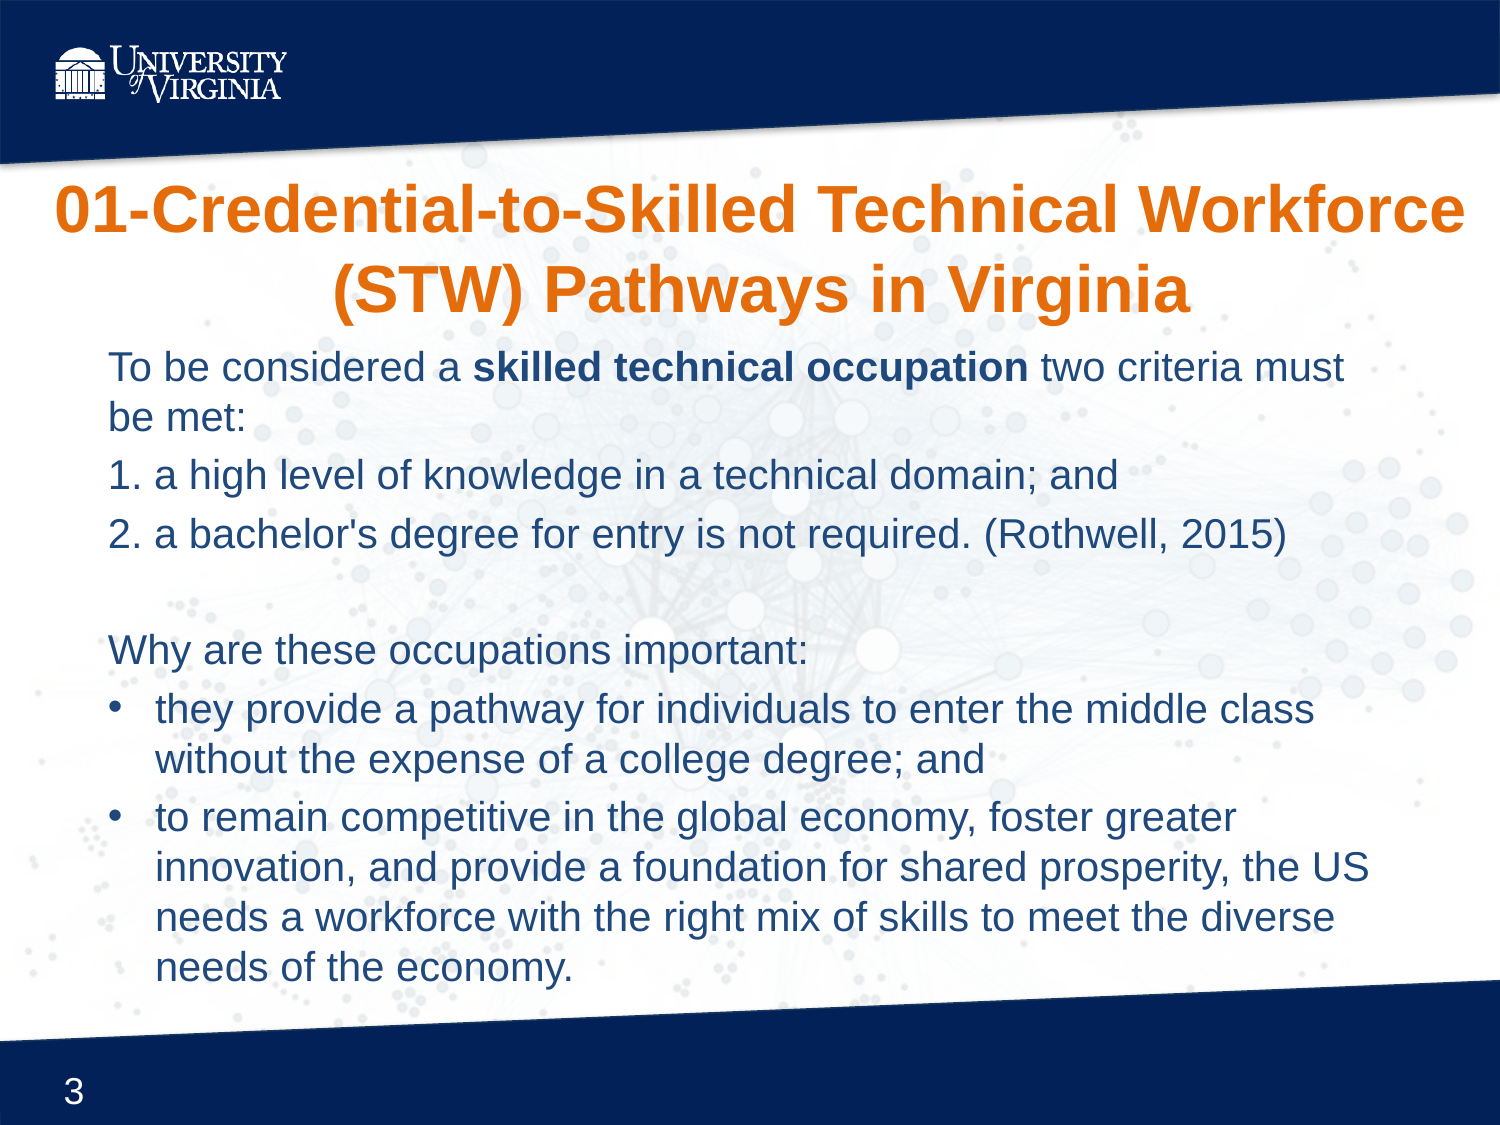

01-Credential-to-Skilled Technical Workforce (STW) Pathways in Virginia
To be considered a skilled technical occupation two criteria must be met:
1. a high level of knowledge in a technical domain; and
2. a bachelor's degree for entry is not required. (Rothwell, 2015)

Why are these occupations important:
they provide a pathway for individuals to enter the middle class without the expense of a college degree; and
to remain competitive in the global economy, foster greater innovation, and provide a foundation for shared prosperity, the US needs a workforce with the right mix of skills to meet the diverse needs of the economy.

3